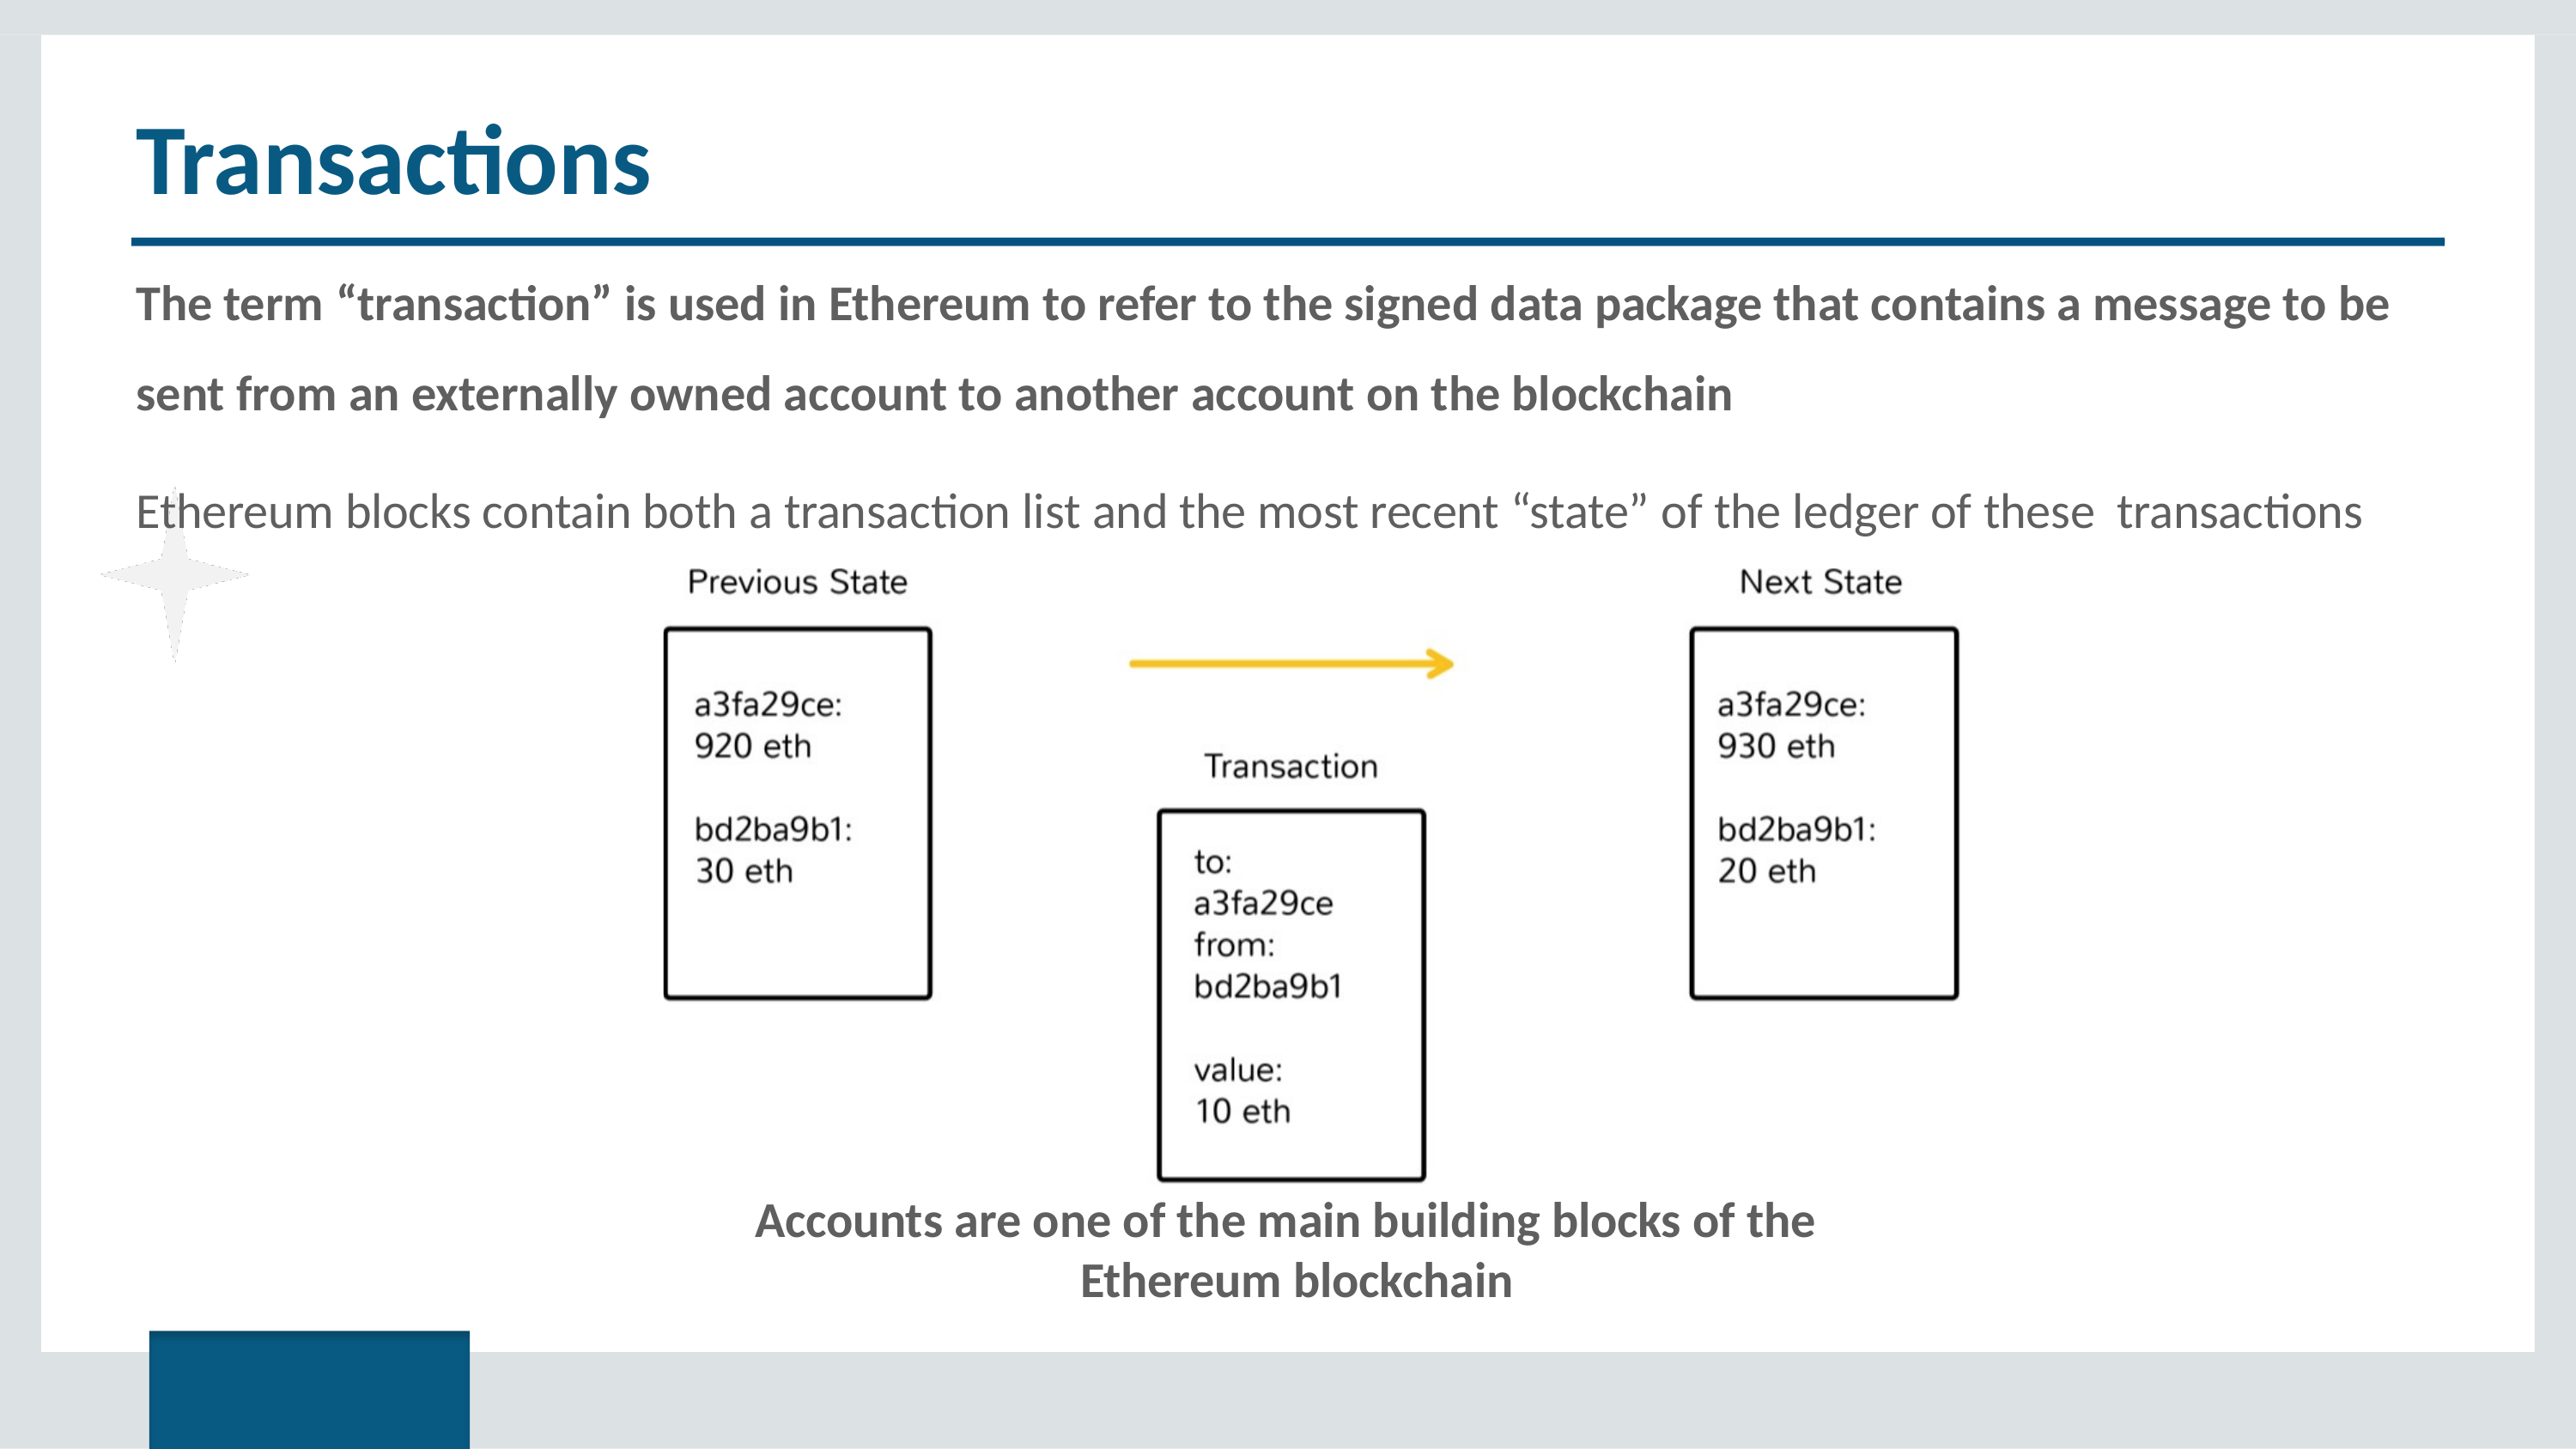

# Transactions
The term “transaction” is used in Ethereum to refer to the signed data package that contains a message to be
sent from an externally owned account to another account on the blockchain

Ethereum blocks contain both a transaction list and the most recent “state” of the ledger of these transactions

Accounts are one of the main building blocks of the  Ethereum blockchain